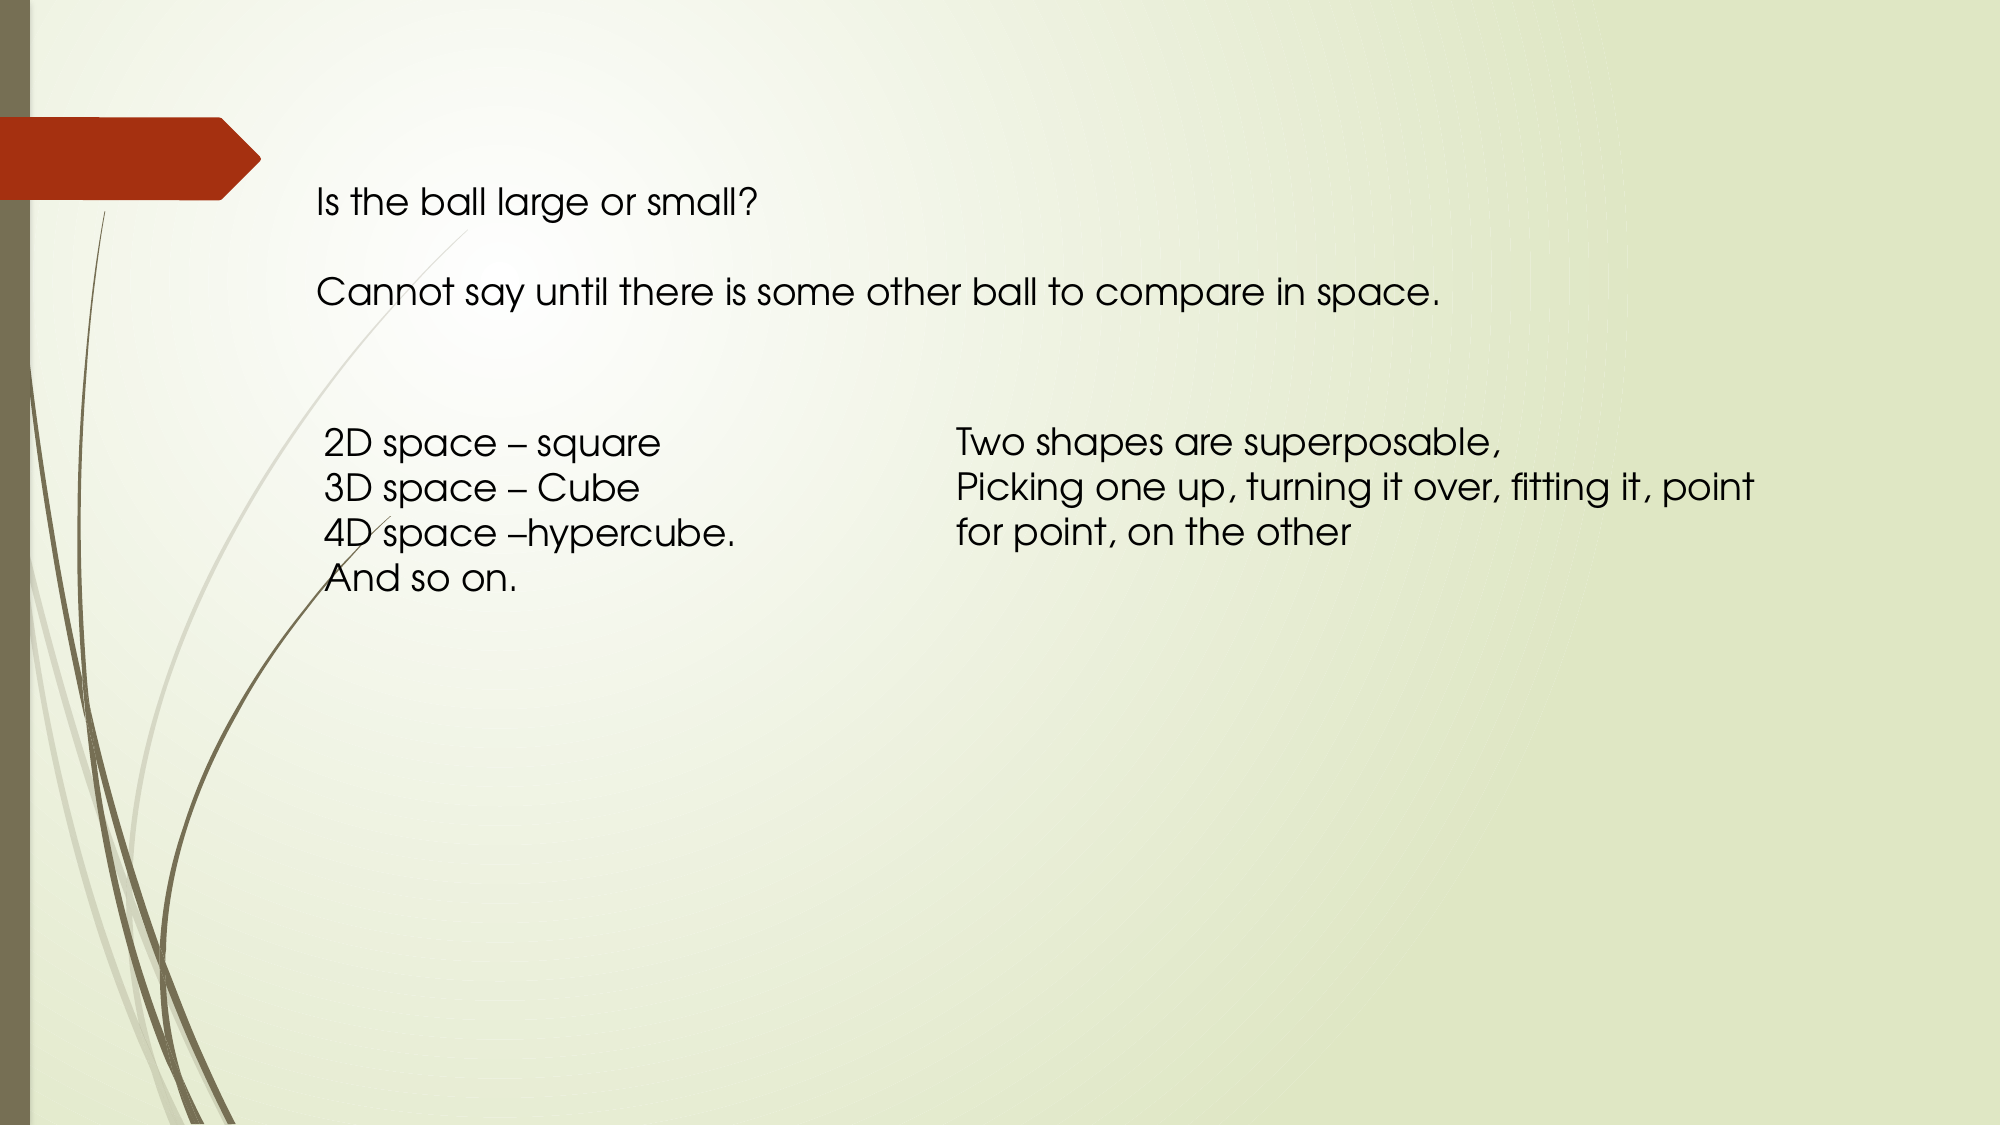

Is the ball large or small?

Cannot say until there is some other ball to compare in space.
Two shapes are superposable,
Picking one up, turning it over, fitting it, point for point, on the other
2D space – square
3D space – Cube
4D space –hypercube.
And so on.